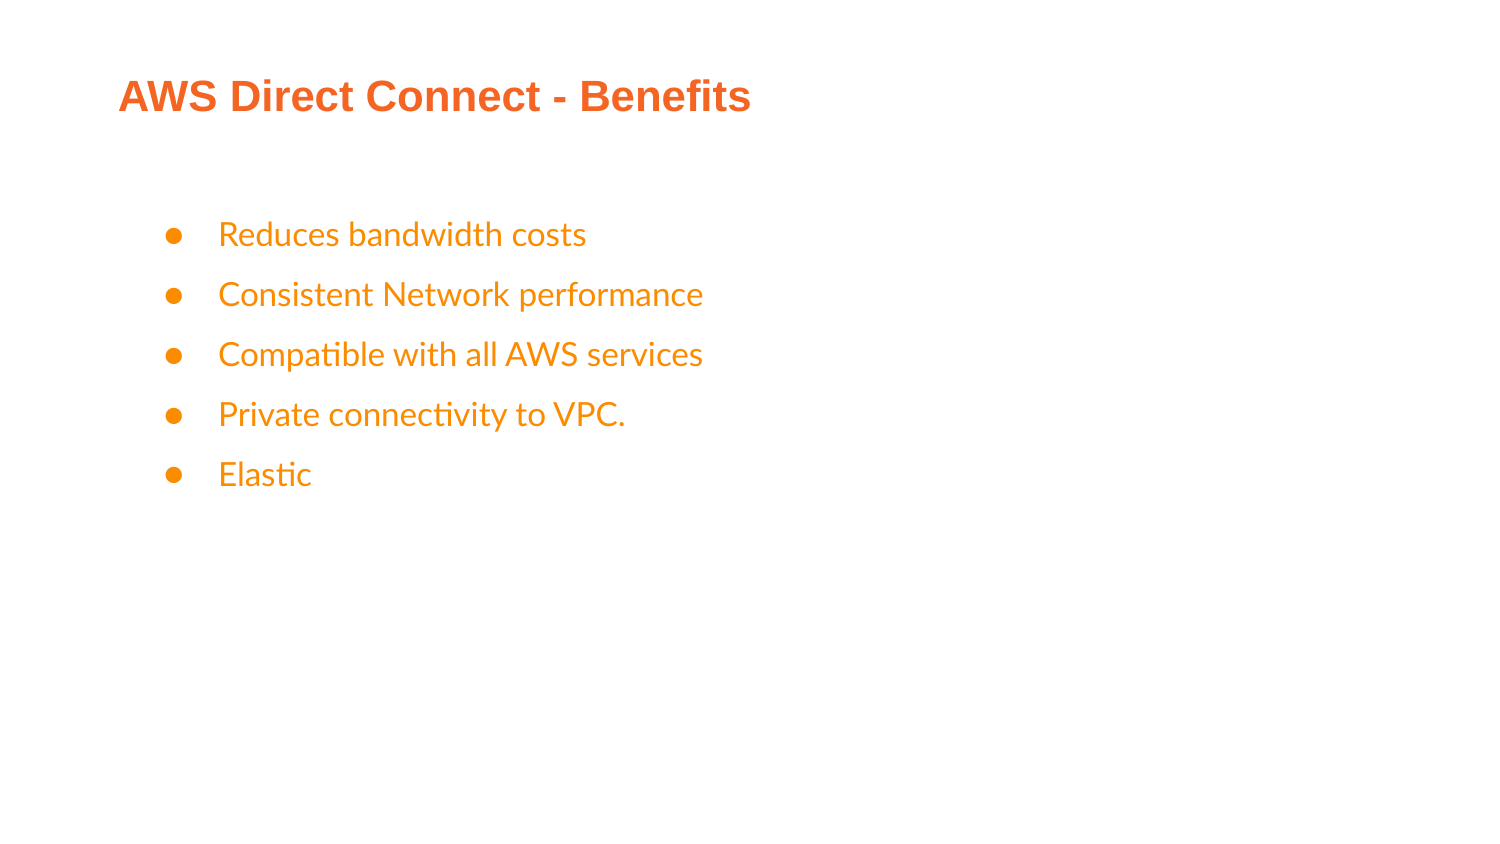

AWS Direct Connect - Benefits
Reduces bandwidth costs
Consistent Network performance
Compatible with all AWS services
Private connectivity to VPC.
Elastic